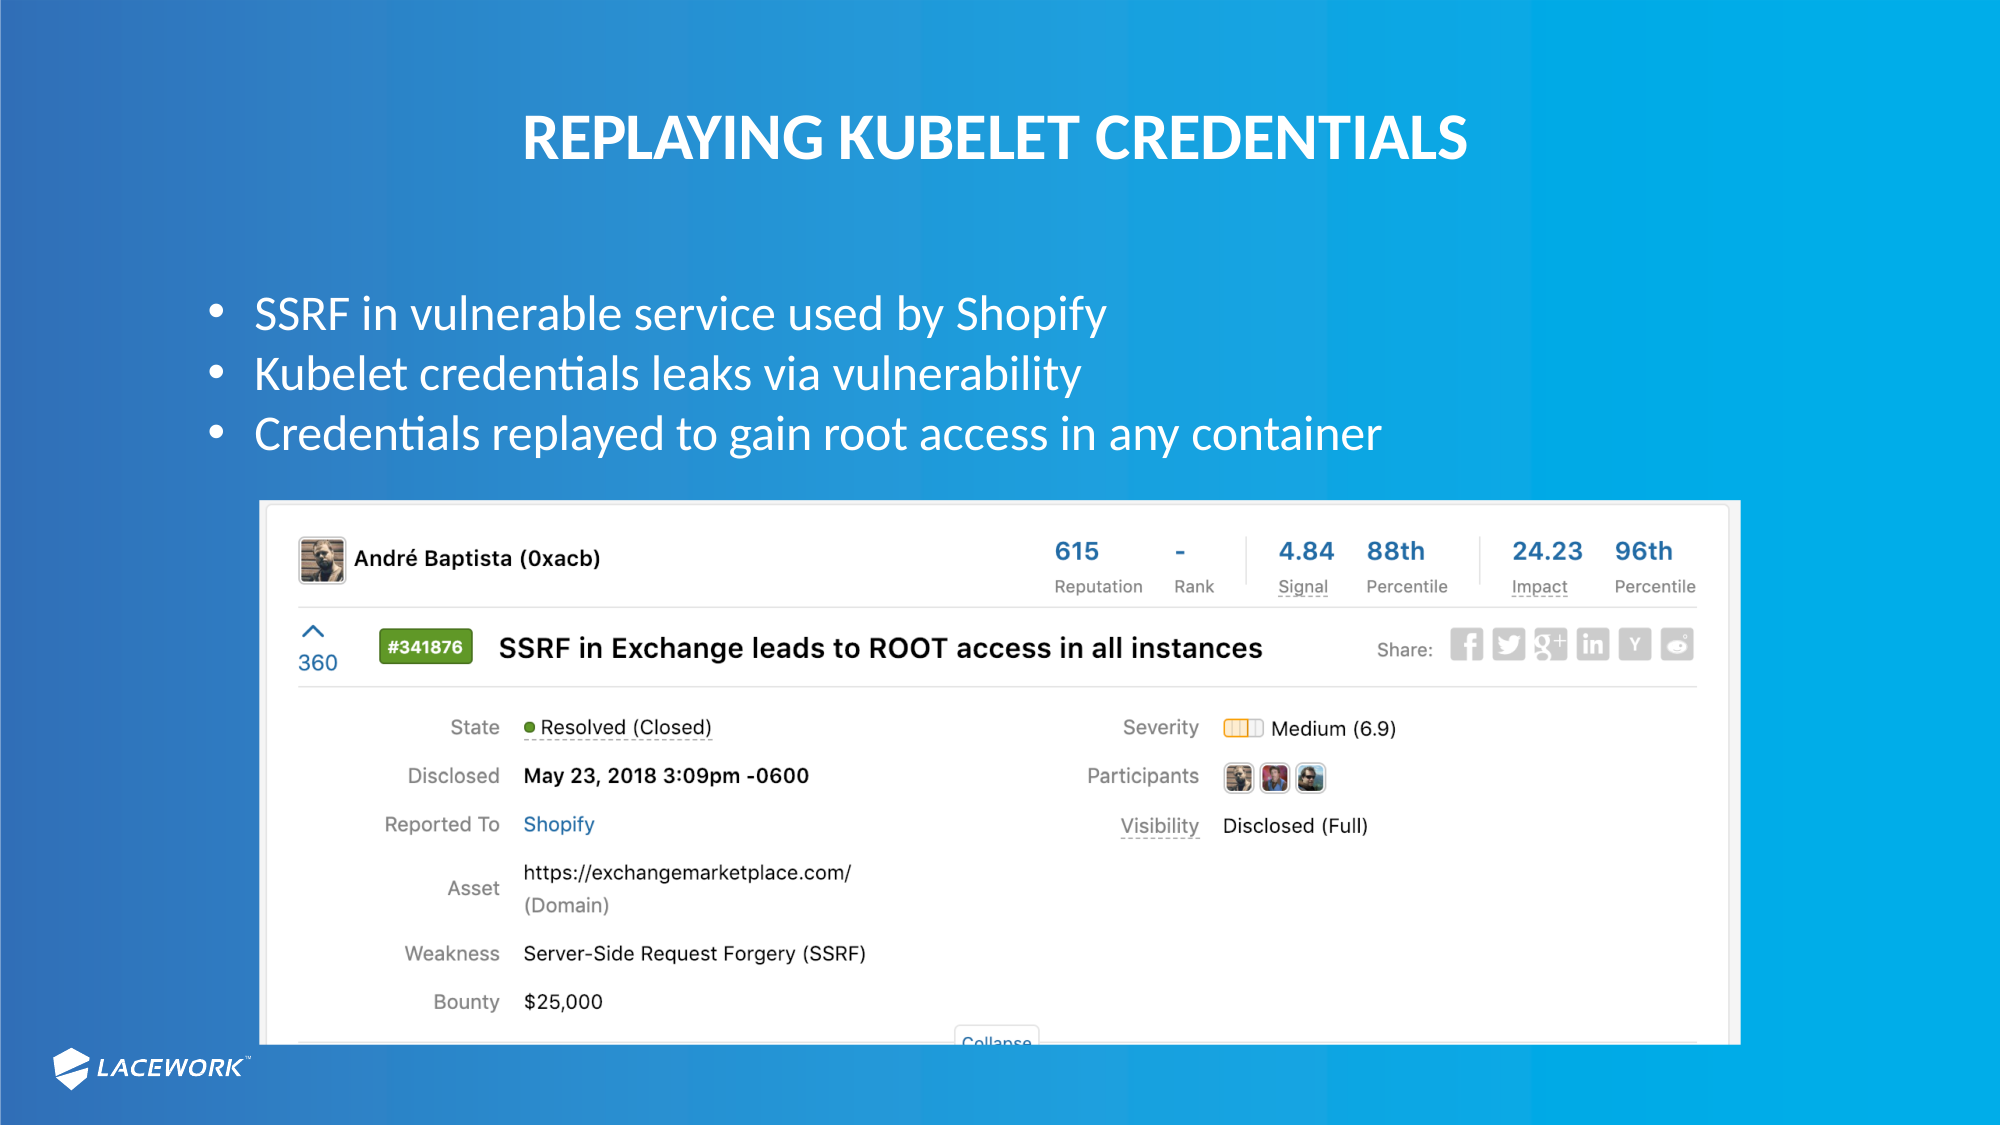

# REPLAYING KUBELET CREDENTIALS
SSRF in vulnerable service used by Shopify
Kubelet credentials leaks via vulnerability
Credentials replayed to gain root access in any container